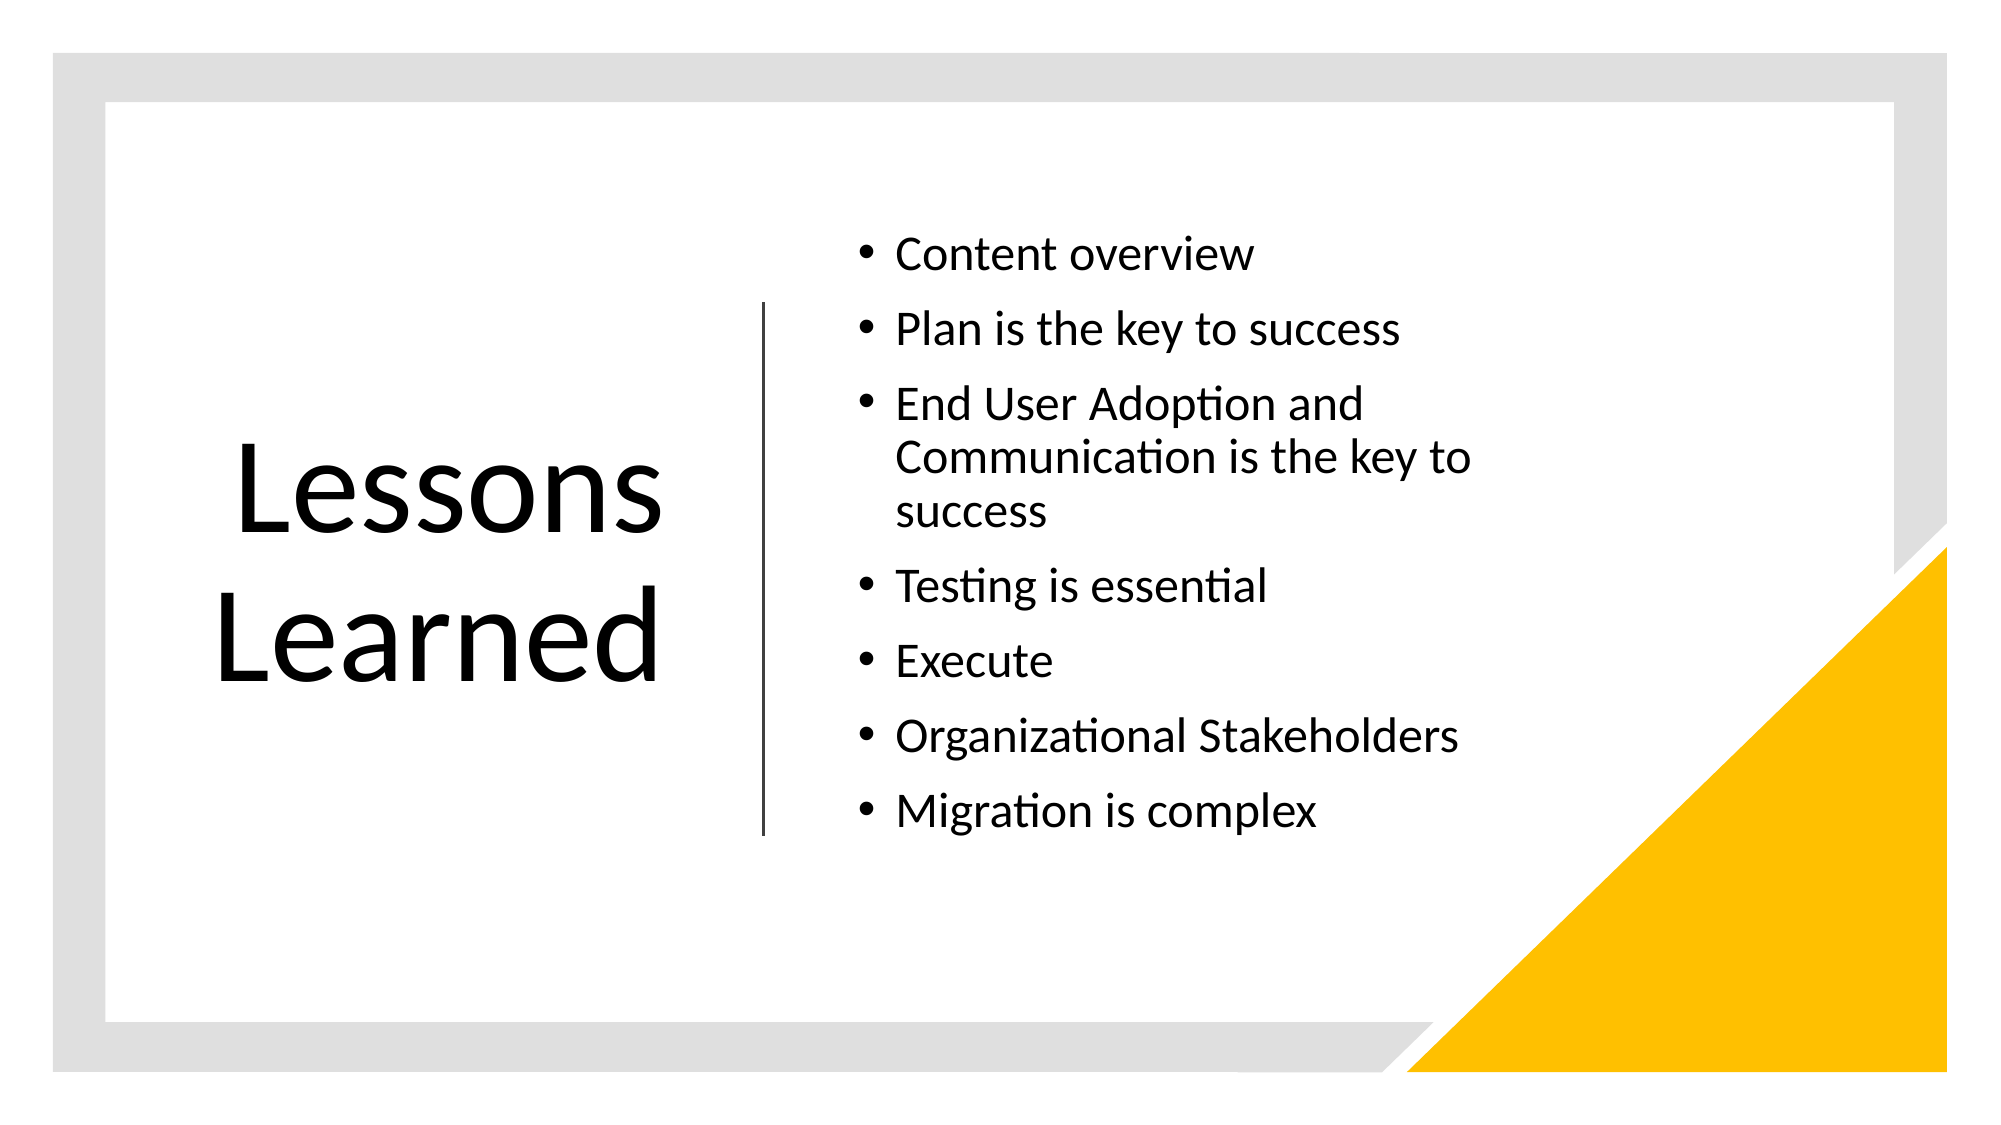

# Lessons Learned
Content overview
Plan is the key to success
End User Adoption and Communication is the key to success
Testing is essential
Execute
Organizational Stakeholders
Migration is complex